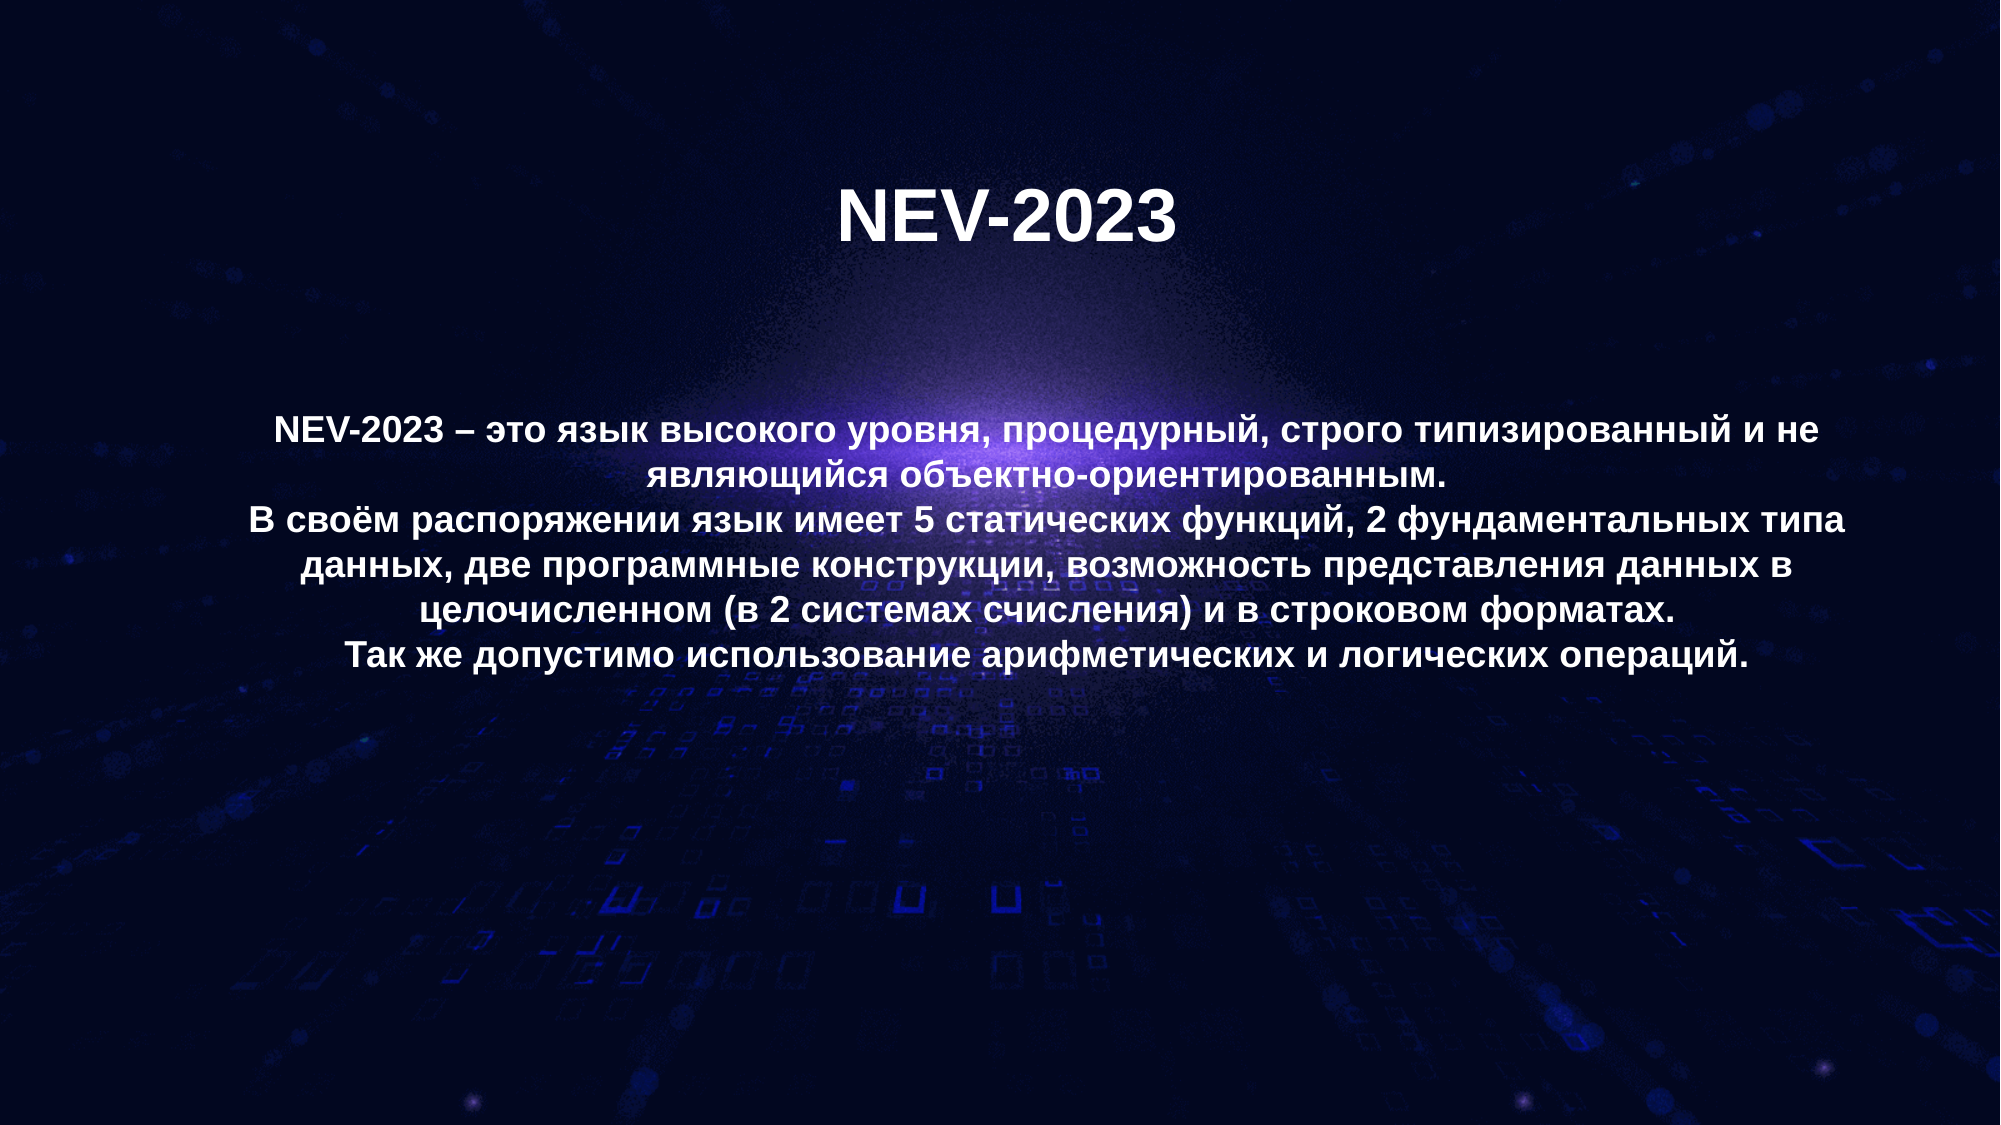

NEV-2023
NEV-2023 – это язык высокого уровня, процедурный, строго типизированный и не являющийся объектно-ориентированным.
В своём распоряжении язык имеет 5 статических функций, 2 фундаментальных типа данных, две программные конструкции, возможность представления данных в целочисленном (в 2 системах счисления) и в строковом форматах.
Так же допустимо использование арифметических и логических операций.